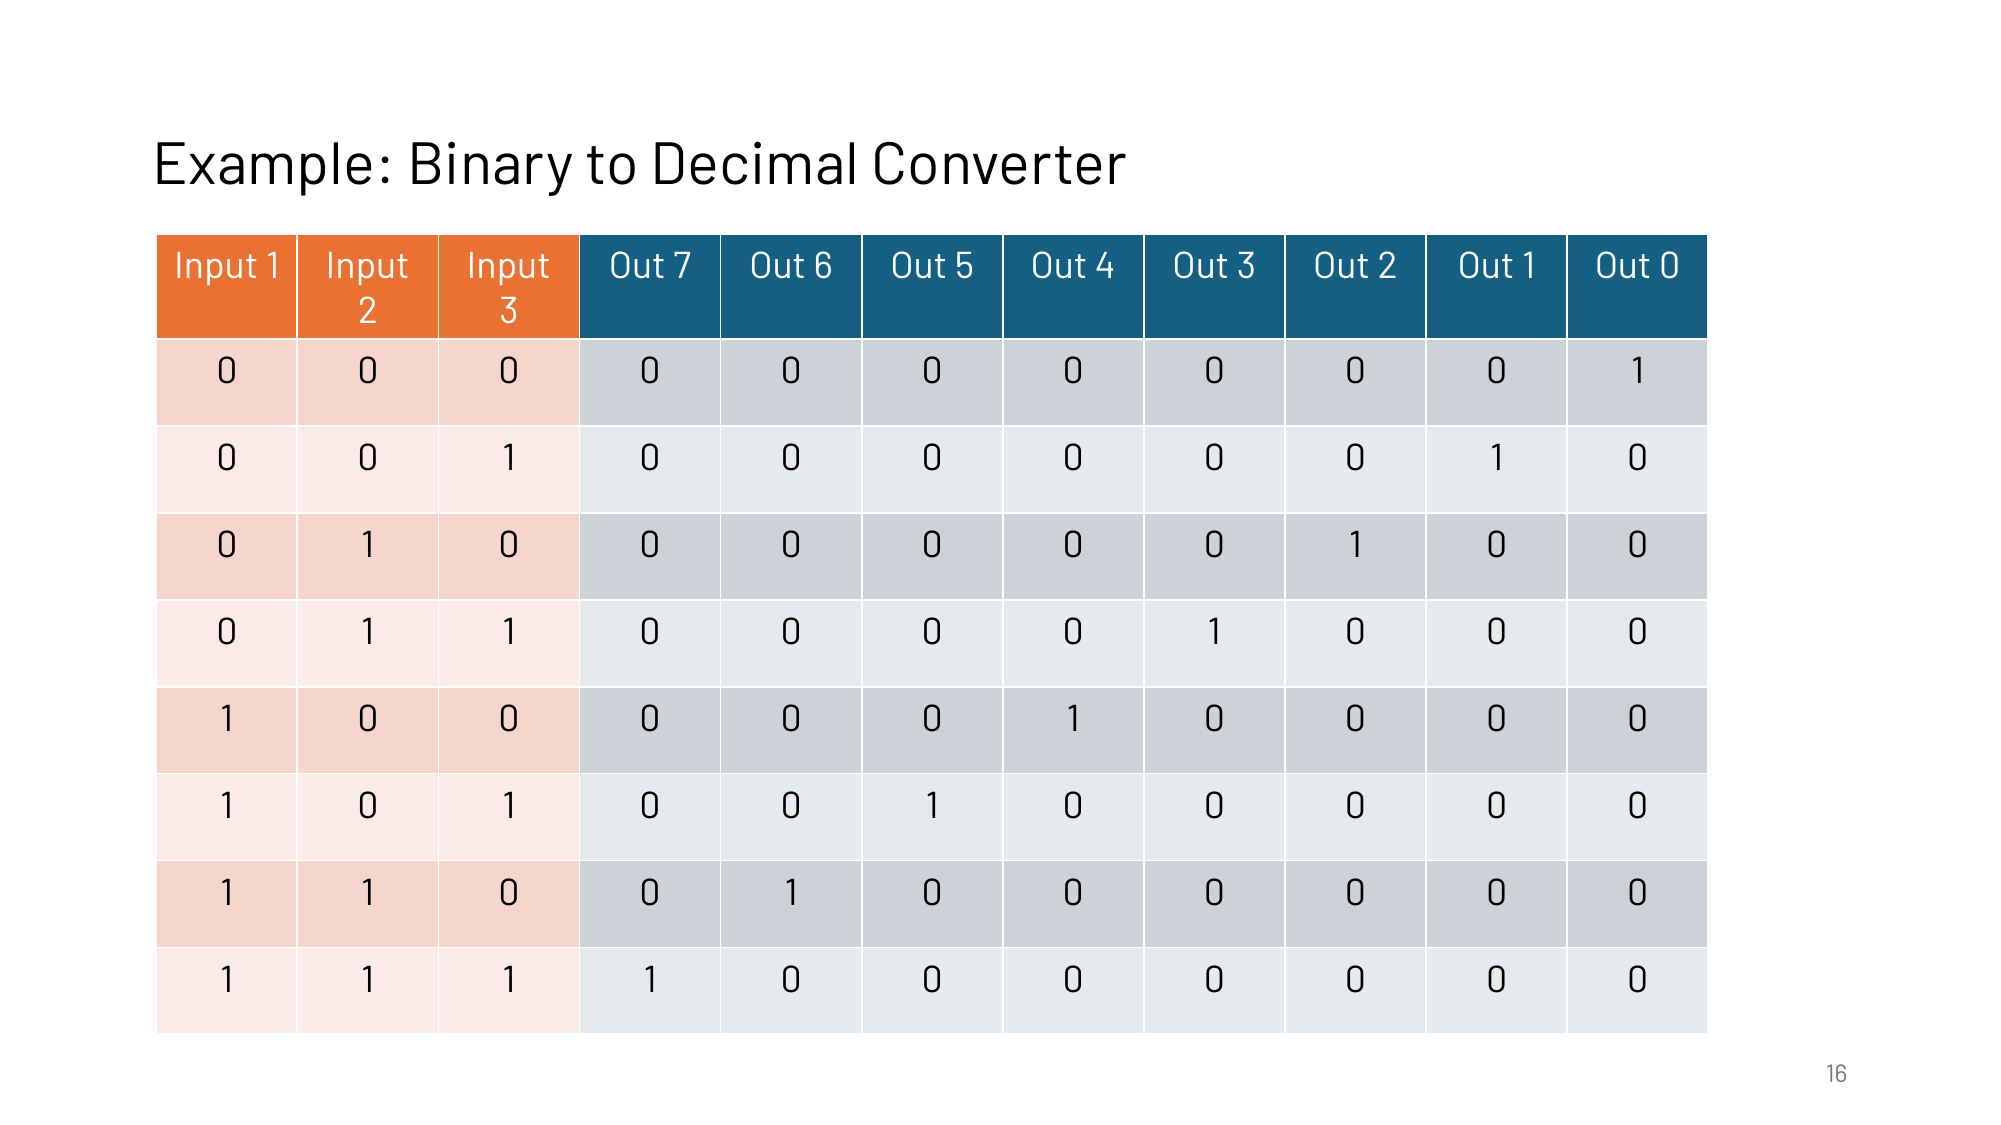

# Example: Binary to Decimal Converter
| Input 1 | Input 2 | Input 3 | Out 7 | Out 6 | Out 5 | Out 4 | Out 3 | Out 2 | Out 1 | Out 0 |
| --- | --- | --- | --- | --- | --- | --- | --- | --- | --- | --- |
| 0 | 0 | 0 | 0 | 0 | 0 | 0 | 0 | 0 | 0 | 1 |
| 0 | 0 | 1 | 0 | 0 | 0 | 0 | 0 | 0 | 1 | 0 |
| 0 | 1 | 0 | 0 | 0 | 0 | 0 | 0 | 1 | 0 | 0 |
| 0 | 1 | 1 | 0 | 0 | 0 | 0 | 1 | 0 | 0 | 0 |
| 1 | 0 | 0 | 0 | 0 | 0 | 1 | 0 | 0 | 0 | 0 |
| 1 | 0 | 1 | 0 | 0 | 1 | 0 | 0 | 0 | 0 | 0 |
| 1 | 1 | 0 | 0 | 1 | 0 | 0 | 0 | 0 | 0 | 0 |
| 1 | 1 | 1 | 1 | 0 | 0 | 0 | 0 | 0 | 0 | 0 |
| Input 1 | Input 2 | Input 3 |
| --- | --- | --- |
| 0 | 0 | 0 |
| 0 | 0 | 1 |
| 0 | 1 | 0 |
| 0 | 1 | 1 |
| 1 | 0 | 0 |
| 1 | 0 | 1 |
| 1 | 1 | 0 |
| 1 | 1 | 1 |
16